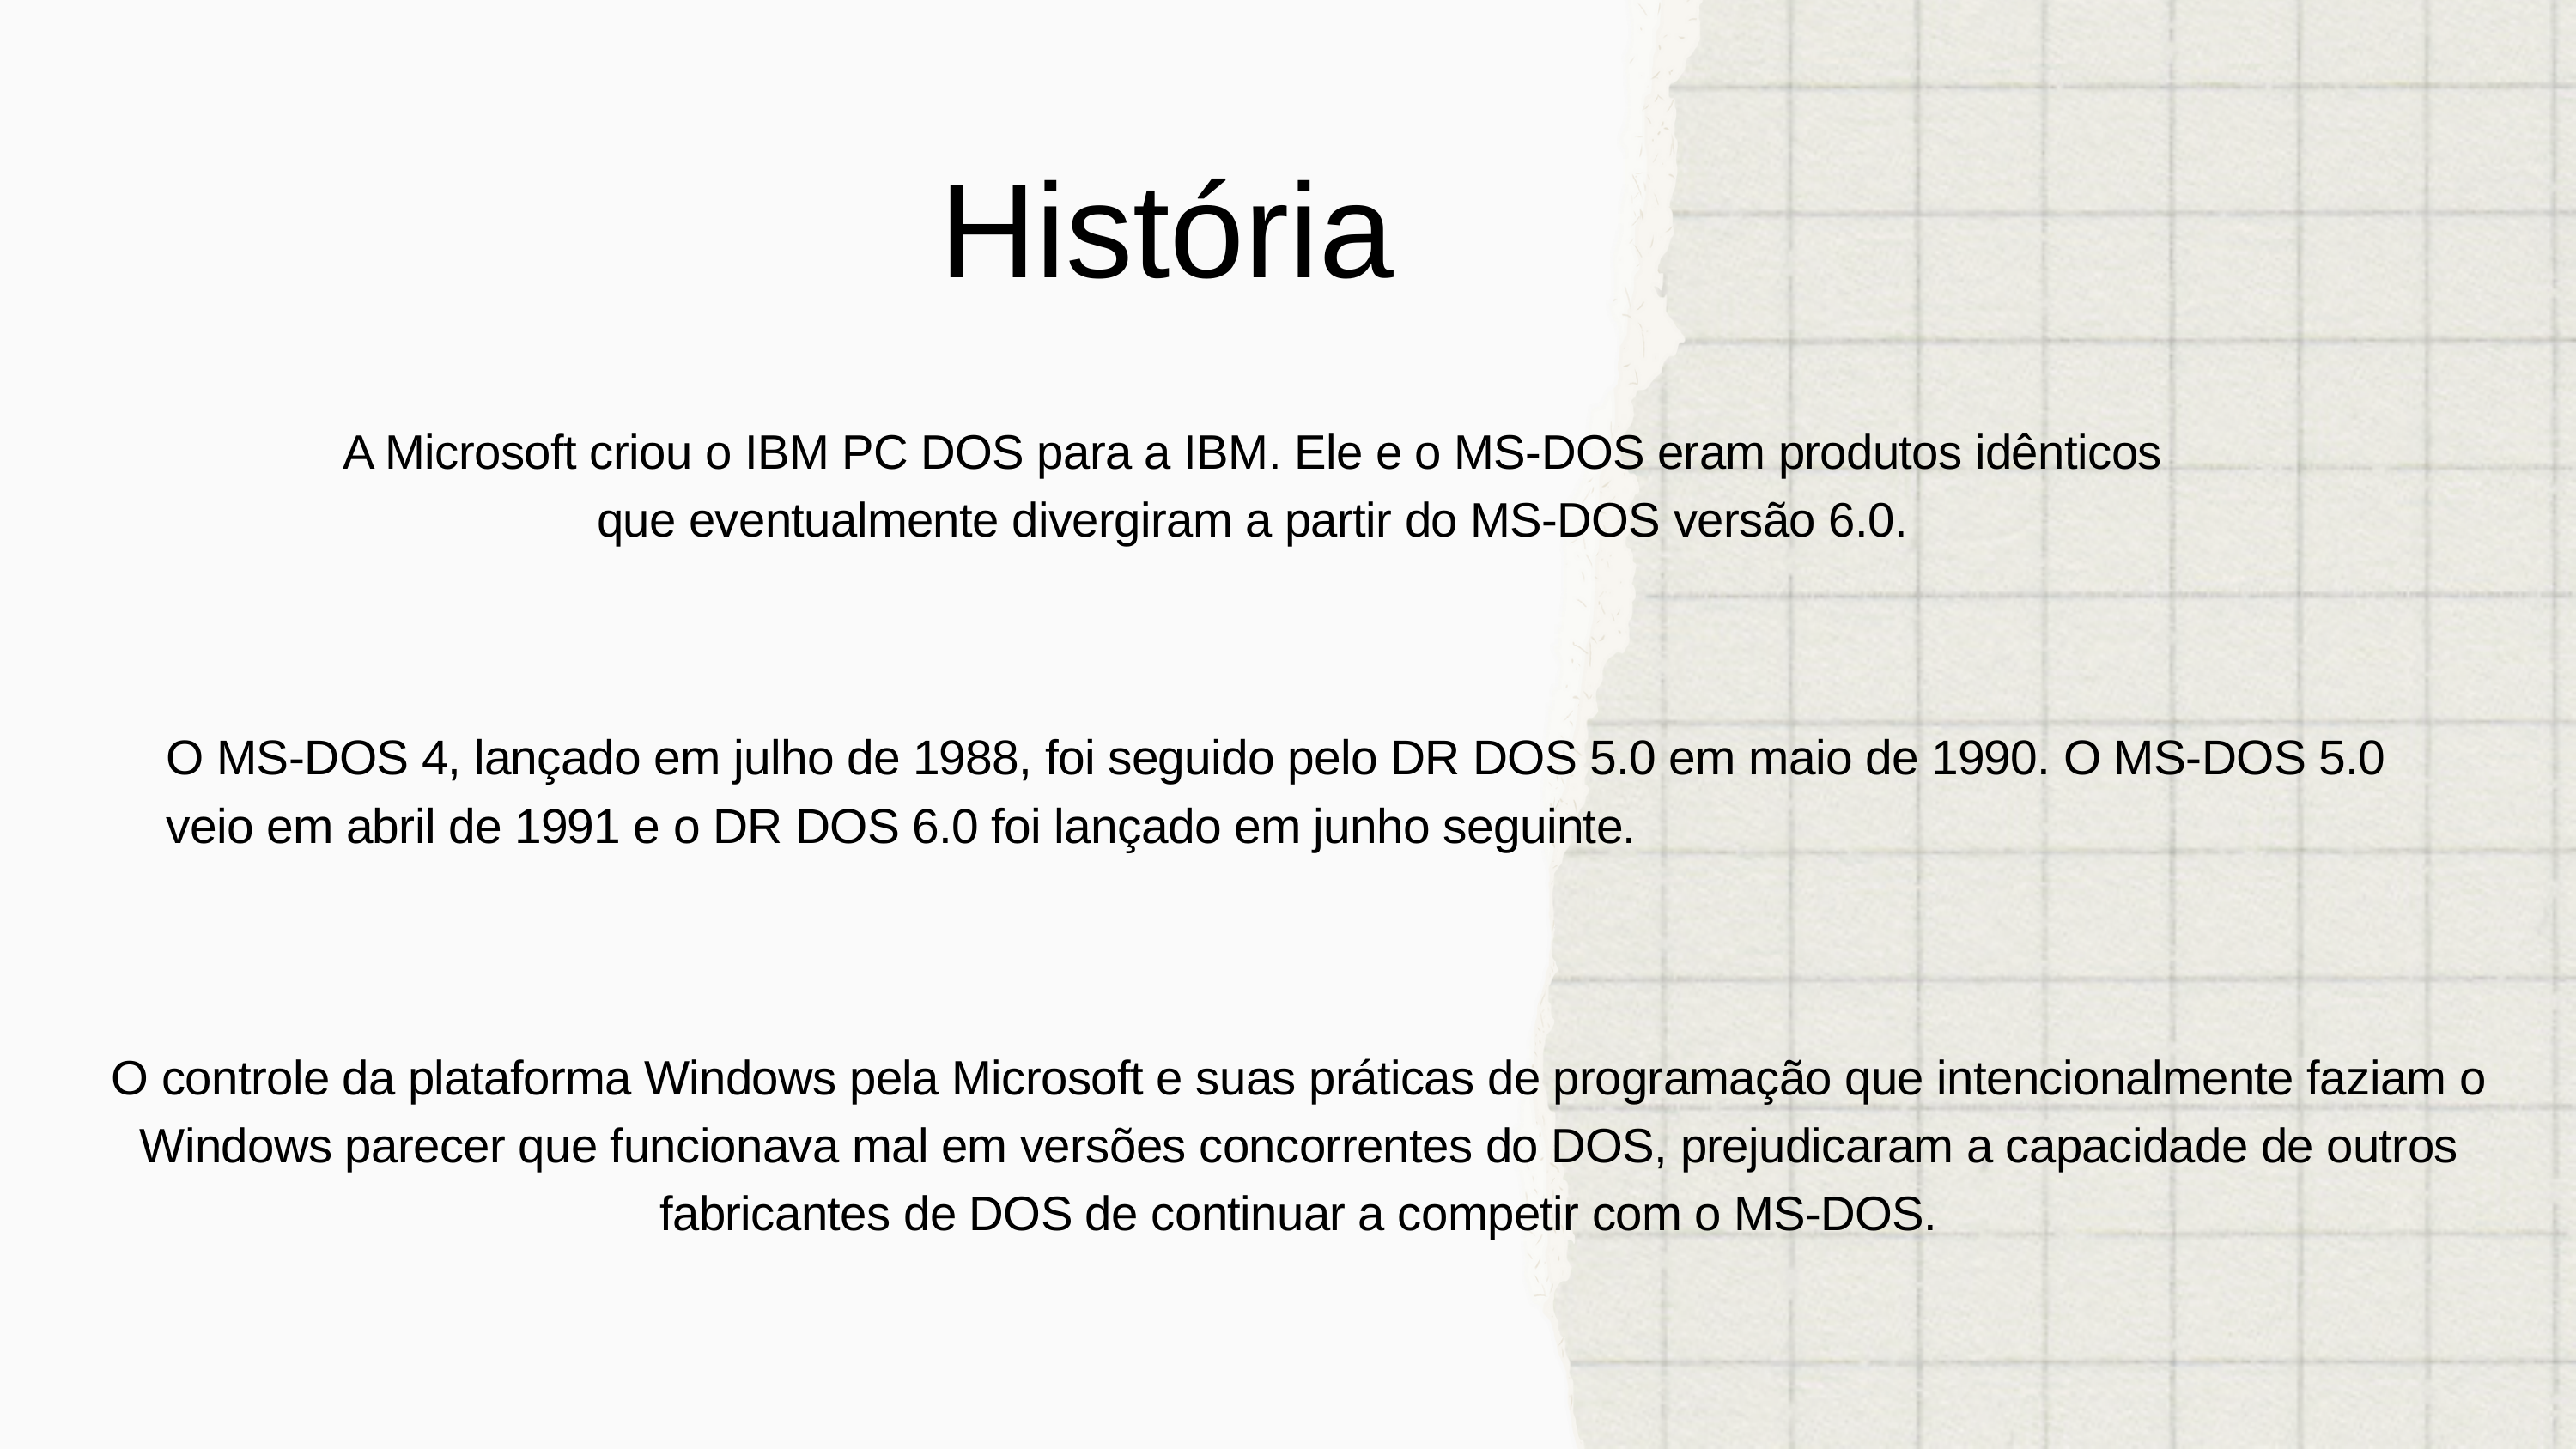

História
A Microsoft criou o IBM PC DOS para a IBM. Ele e o MS-DOS eram produtos idênticos que eventualmente divergiram a partir do MS-DOS versão 6.0.
O MS-DOS 4, lançado em julho de 1988, foi seguido pelo DR DOS 5.0 em maio de 1990. O MS-DOS 5.0 veio em abril de 1991 e o DR DOS 6.0 foi lançado em junho seguinte.
O controle da plataforma Windows pela Microsoft e suas práticas de programação que intencionalmente faziam o Windows parecer que funcionava mal em versões concorrentes do DOS, prejudicaram a capacidade de outros fabricantes de DOS de continuar a competir com o MS-DOS.